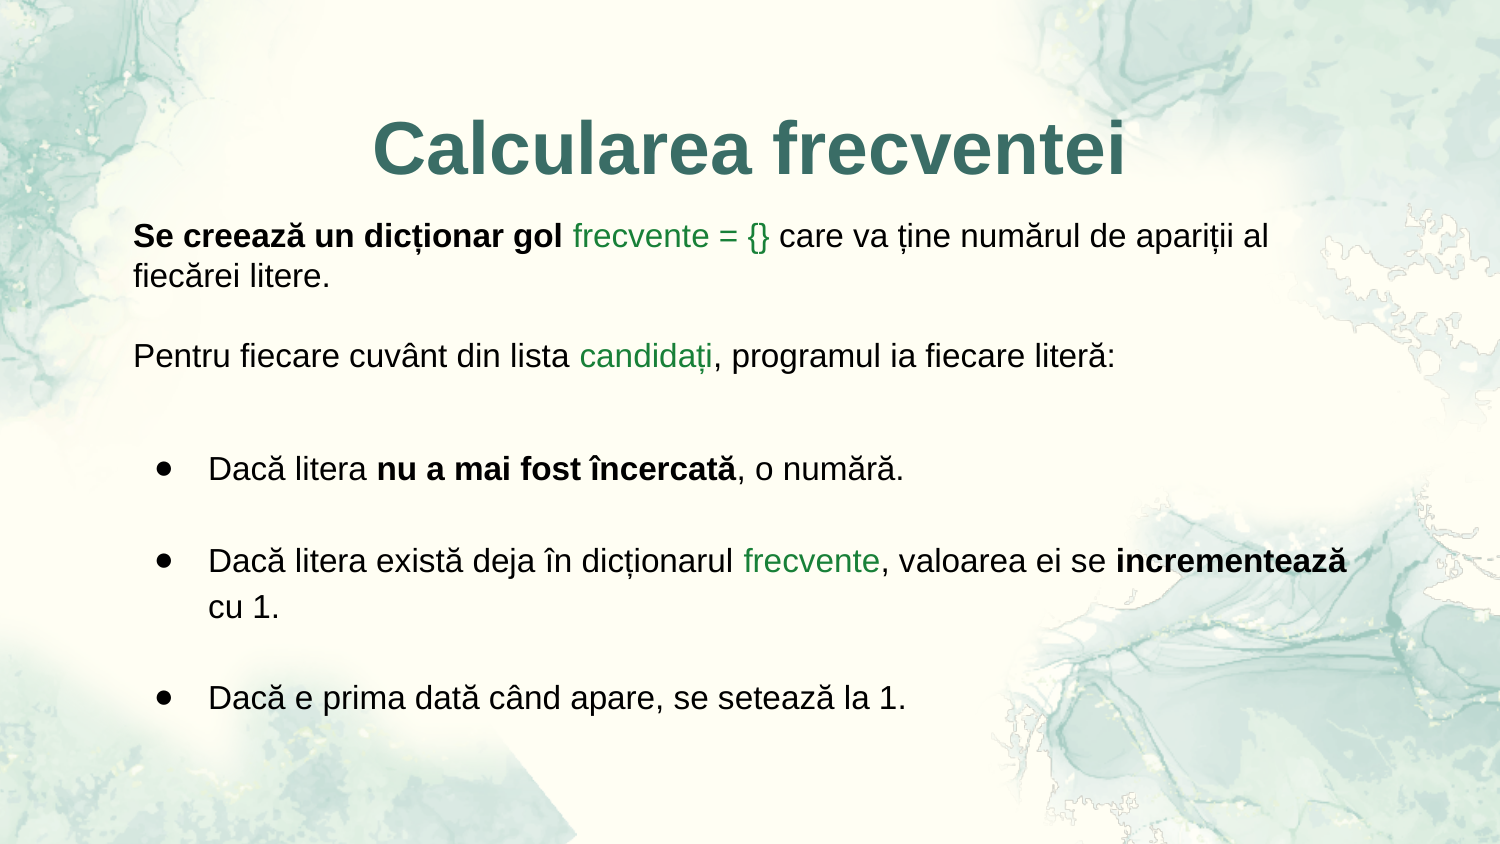

# Calcularea frecventei
Se creează un dicționar gol frecvente = {} care va ține numărul de apariții al fiecărei litere.
Pentru fiecare cuvânt din lista candidați, programul ia fiecare literă:
Dacă litera nu a mai fost încercată, o numără.
Dacă litera există deja în dicționarul frecvente, valoarea ei se incrementează cu 1.
Dacă e prima dată când apare, se setează la 1.